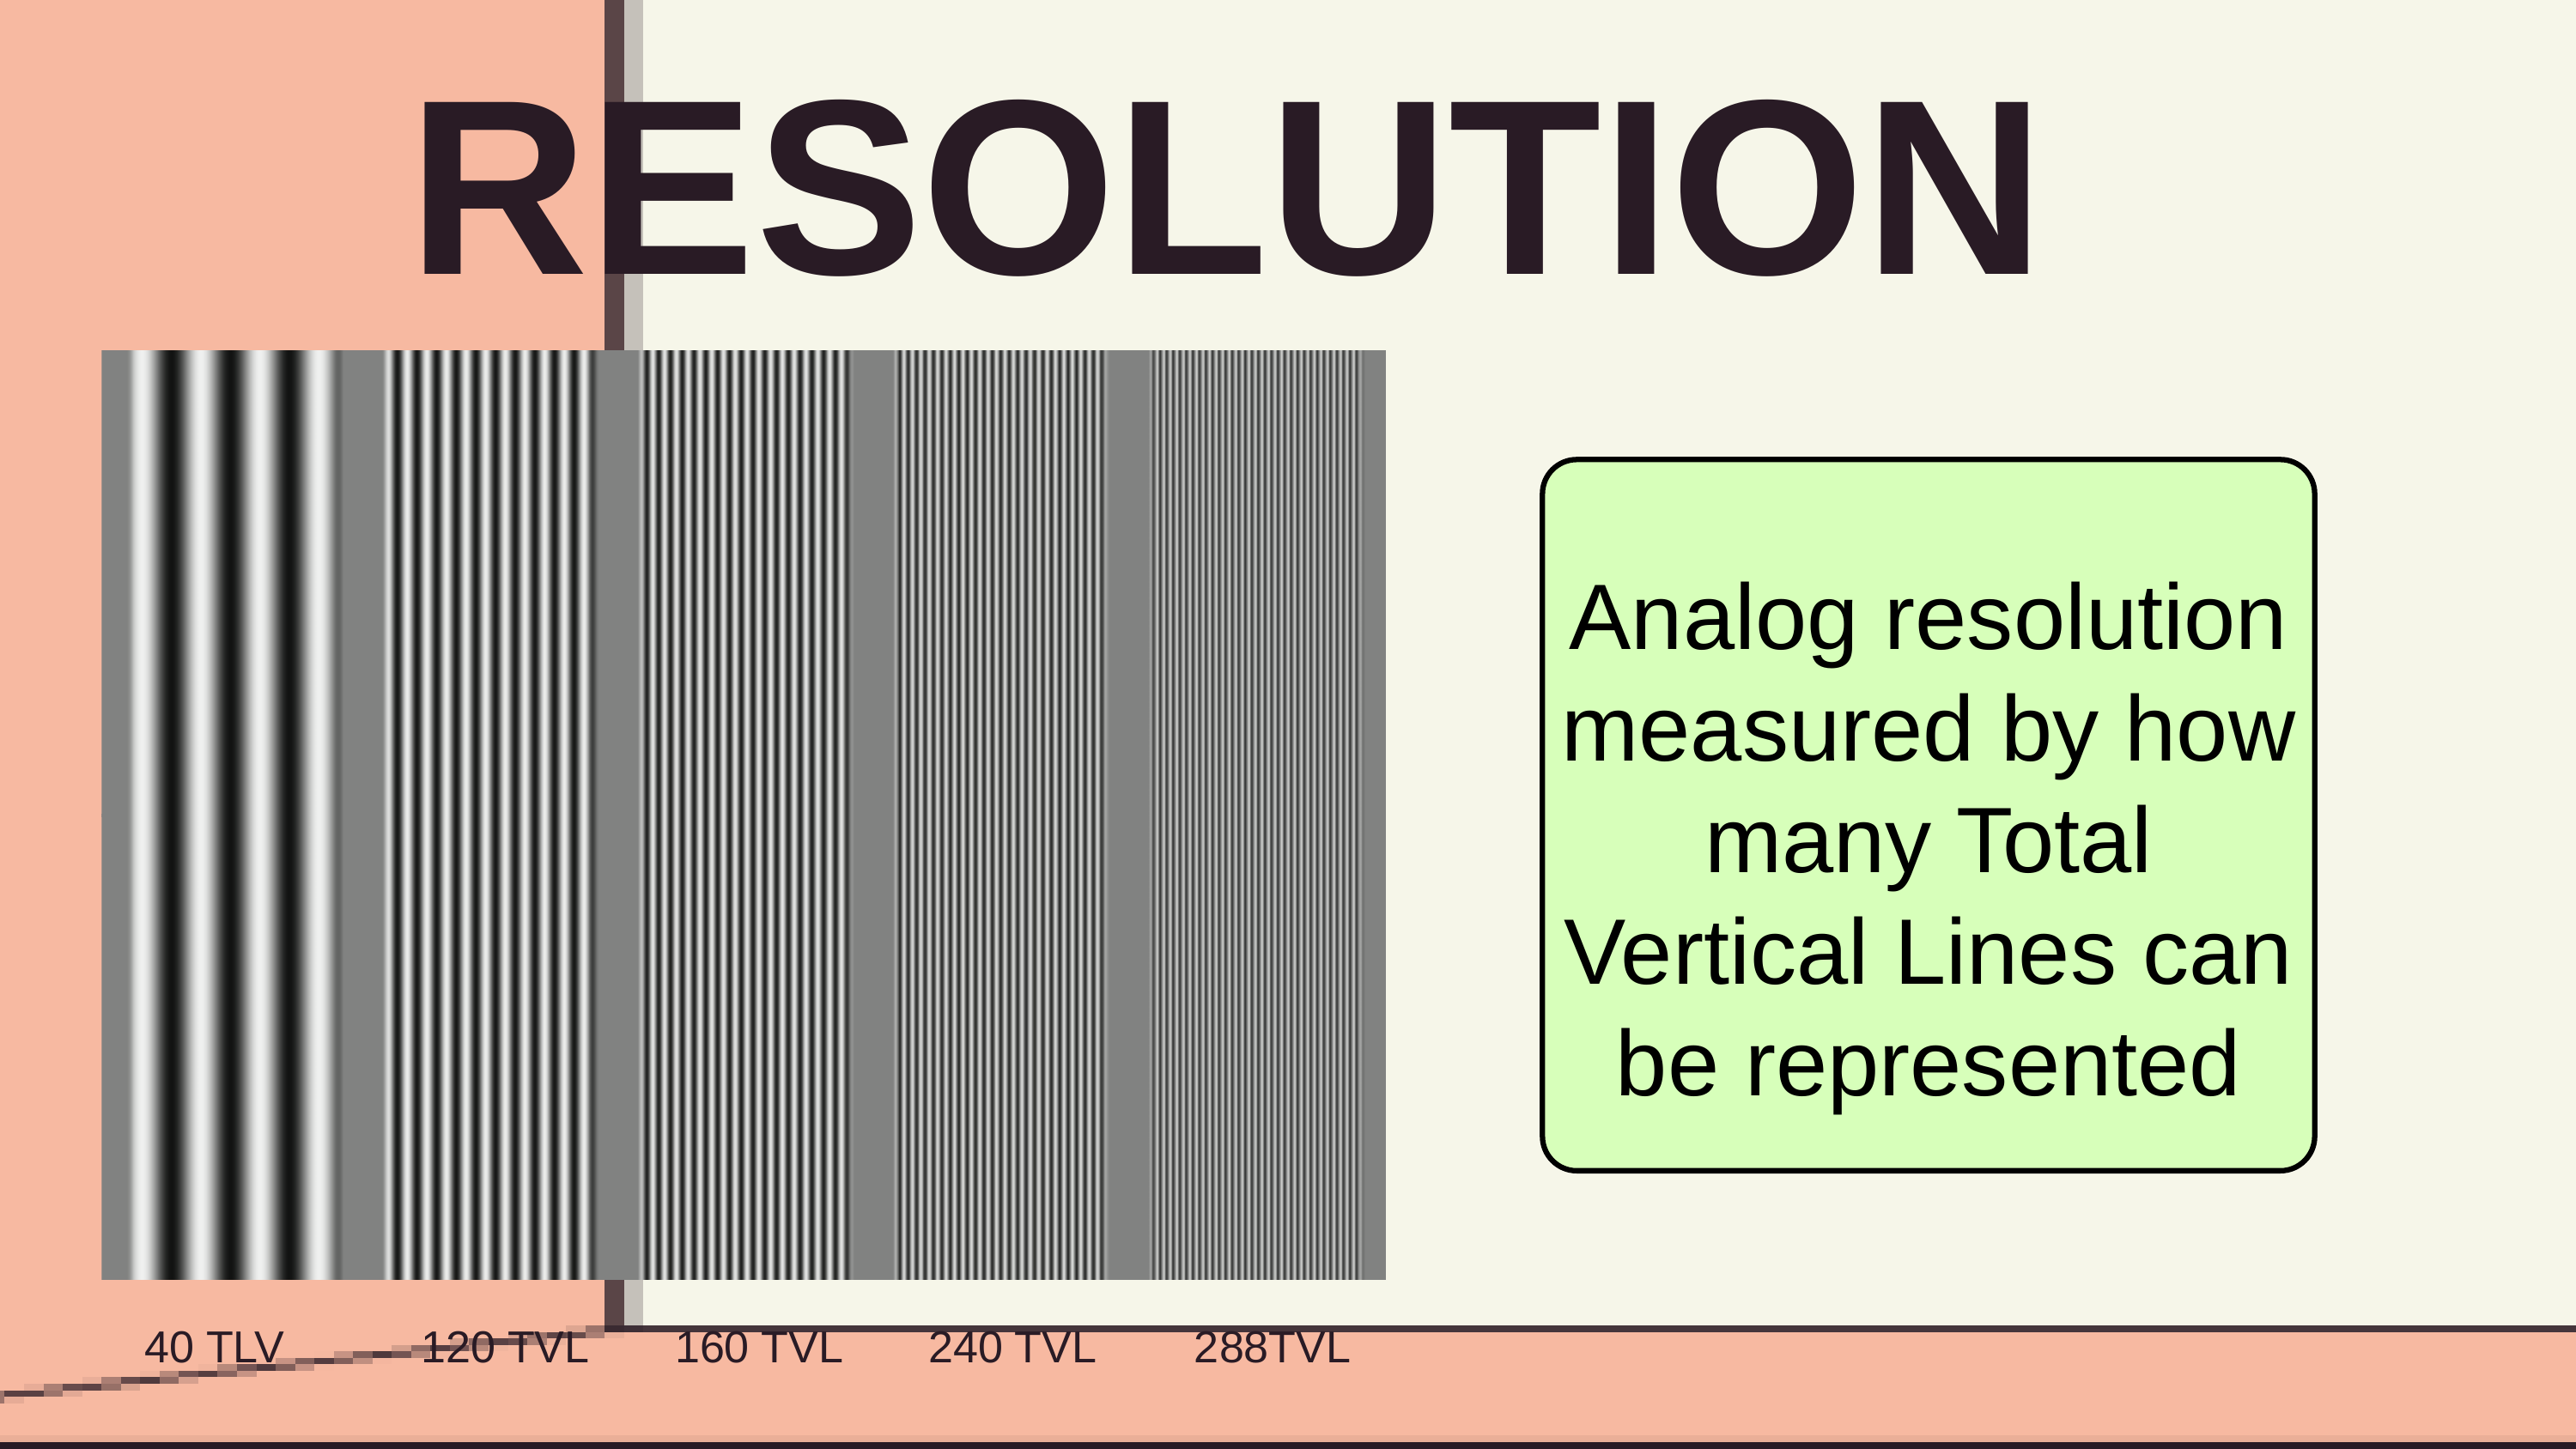

RESOLUTION

Analog resolution measured by how many Total Vertical Lines can be represented
40 TLV           120 TVL       160 TVL       240 TVL        288TVL